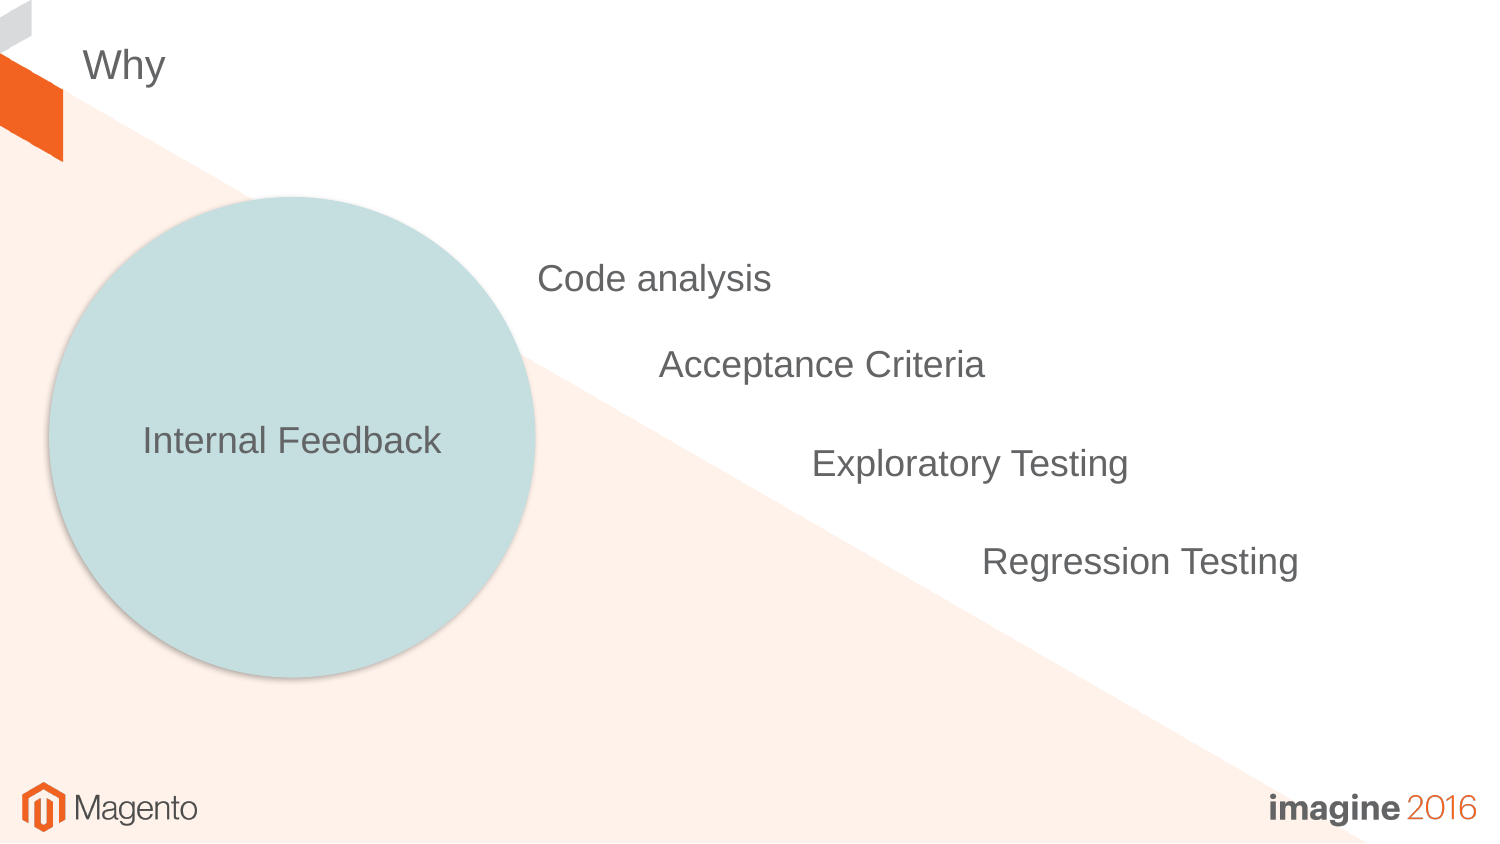

# Why

Code analysis
Acceptance Criteria
Internal Feedback
Exploratory Testing
Regression Testing